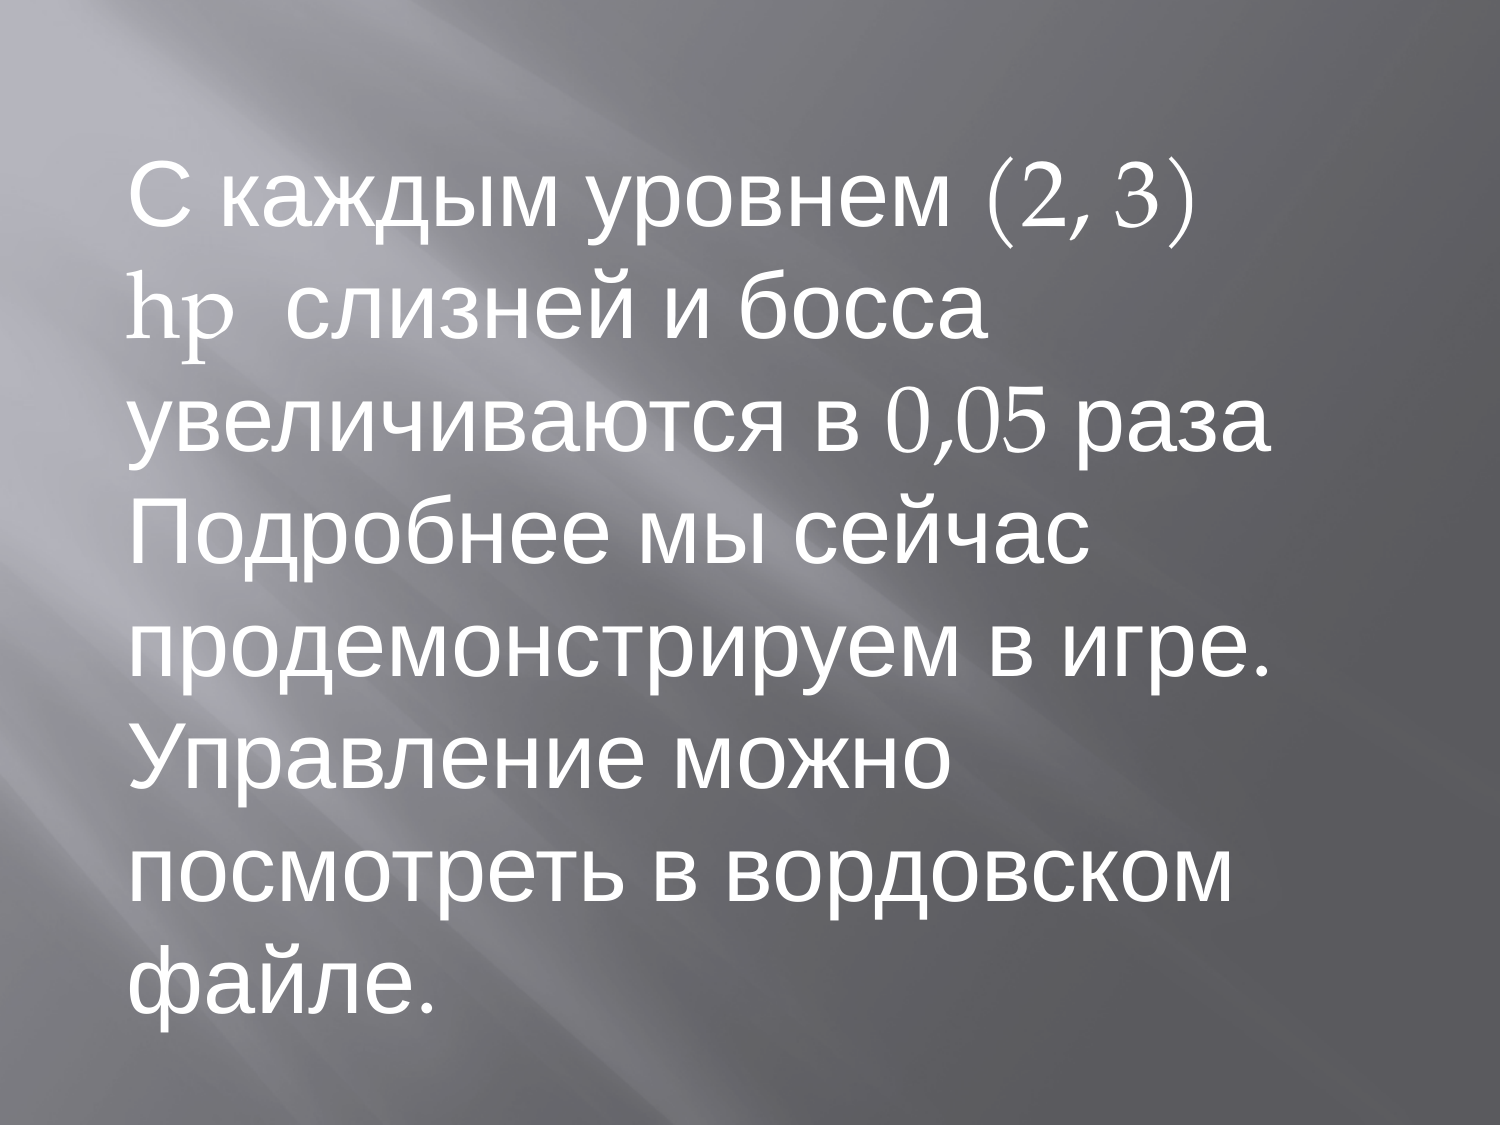

С каждым уровнем (2, 3) hp  слизней и босса увеличиваются в 0,05 раза
Подробнее мы сейчас продемонстрируем в игре. Управление можно посмотреть в вордовском файле.